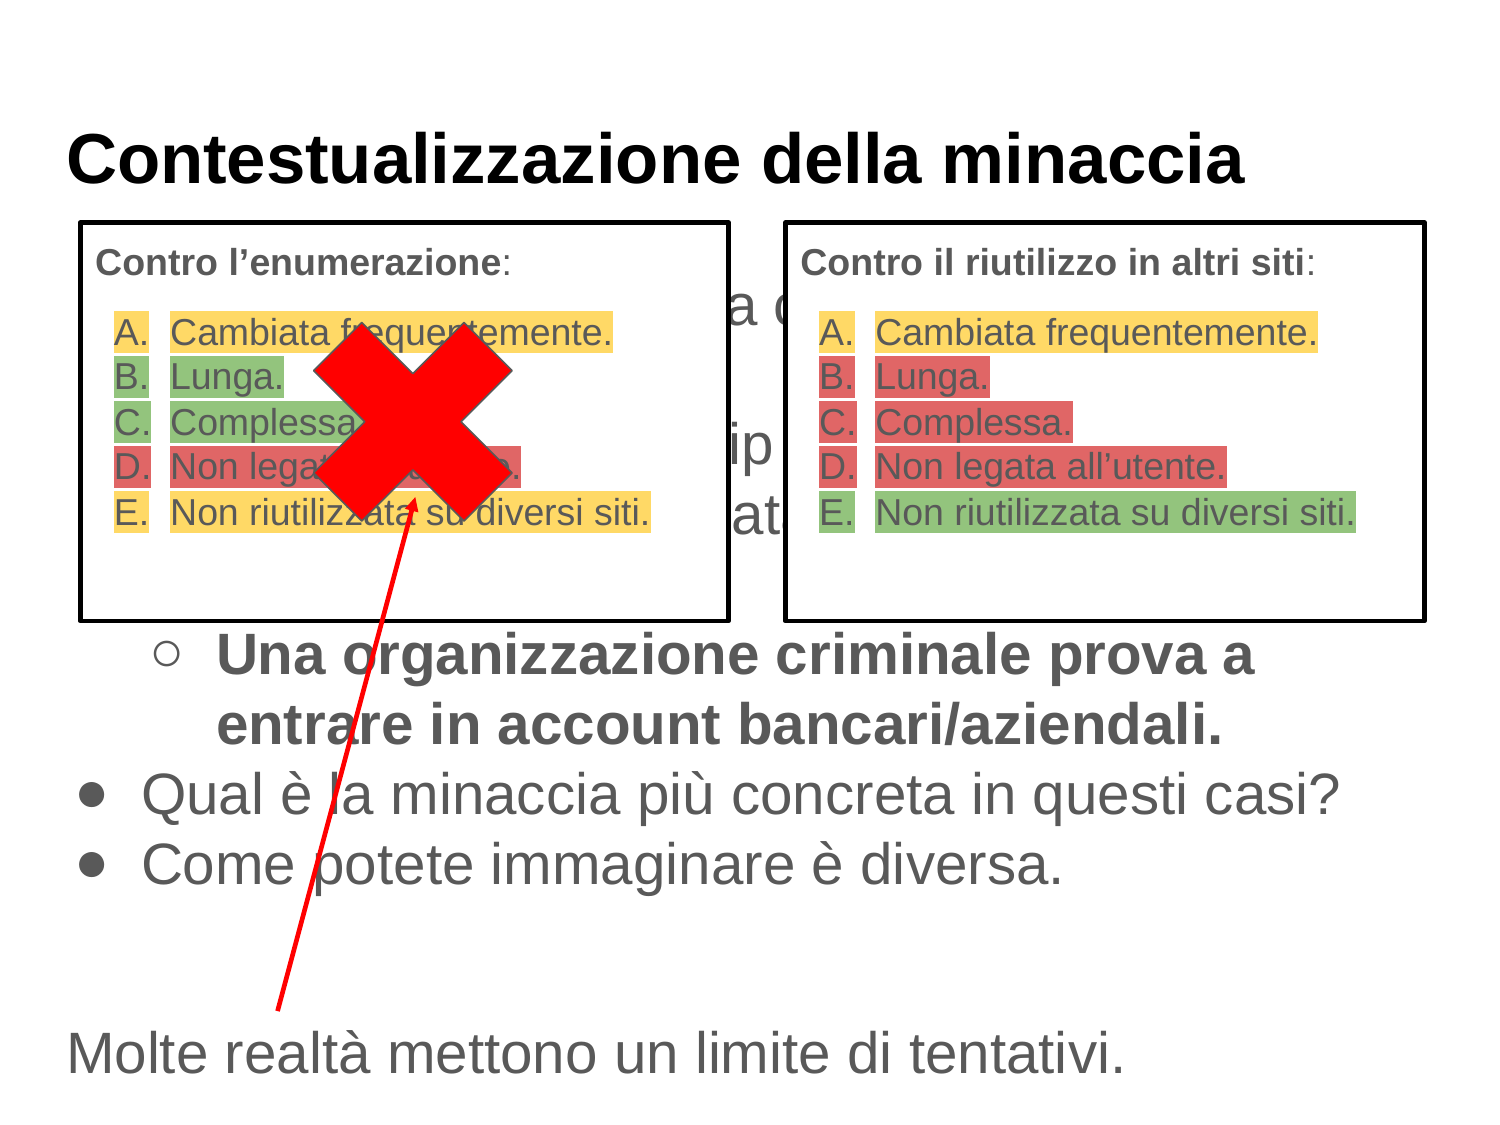

# Contestualizzazione della minaccia
Contro l’enumerazione:
Cambiata frequentemente.
Lunga.
Complessa.
Non legata all’utente.
Non riutilizzata su diversi siti.
Contro il riutilizzo in altri siti:
Cambiata frequentemente.
Lunga.
Complessa.
Non legata all’utente.
Non riutilizzata su diversi siti.
La minaccia è anche da contestualizzare nel threat model. Esempi:
Hanno rubato uno zip protetto da password.
Il fidanzato/la fidanzata vogliono farsi gli affari vostri sui social.
Una organizzazione criminale prova a entrare in account bancari/aziendali.
Qual è la minaccia più concreta in questi casi?
Come potete immaginare è diversa.

Molte realtà mettono un limite di tentativi.